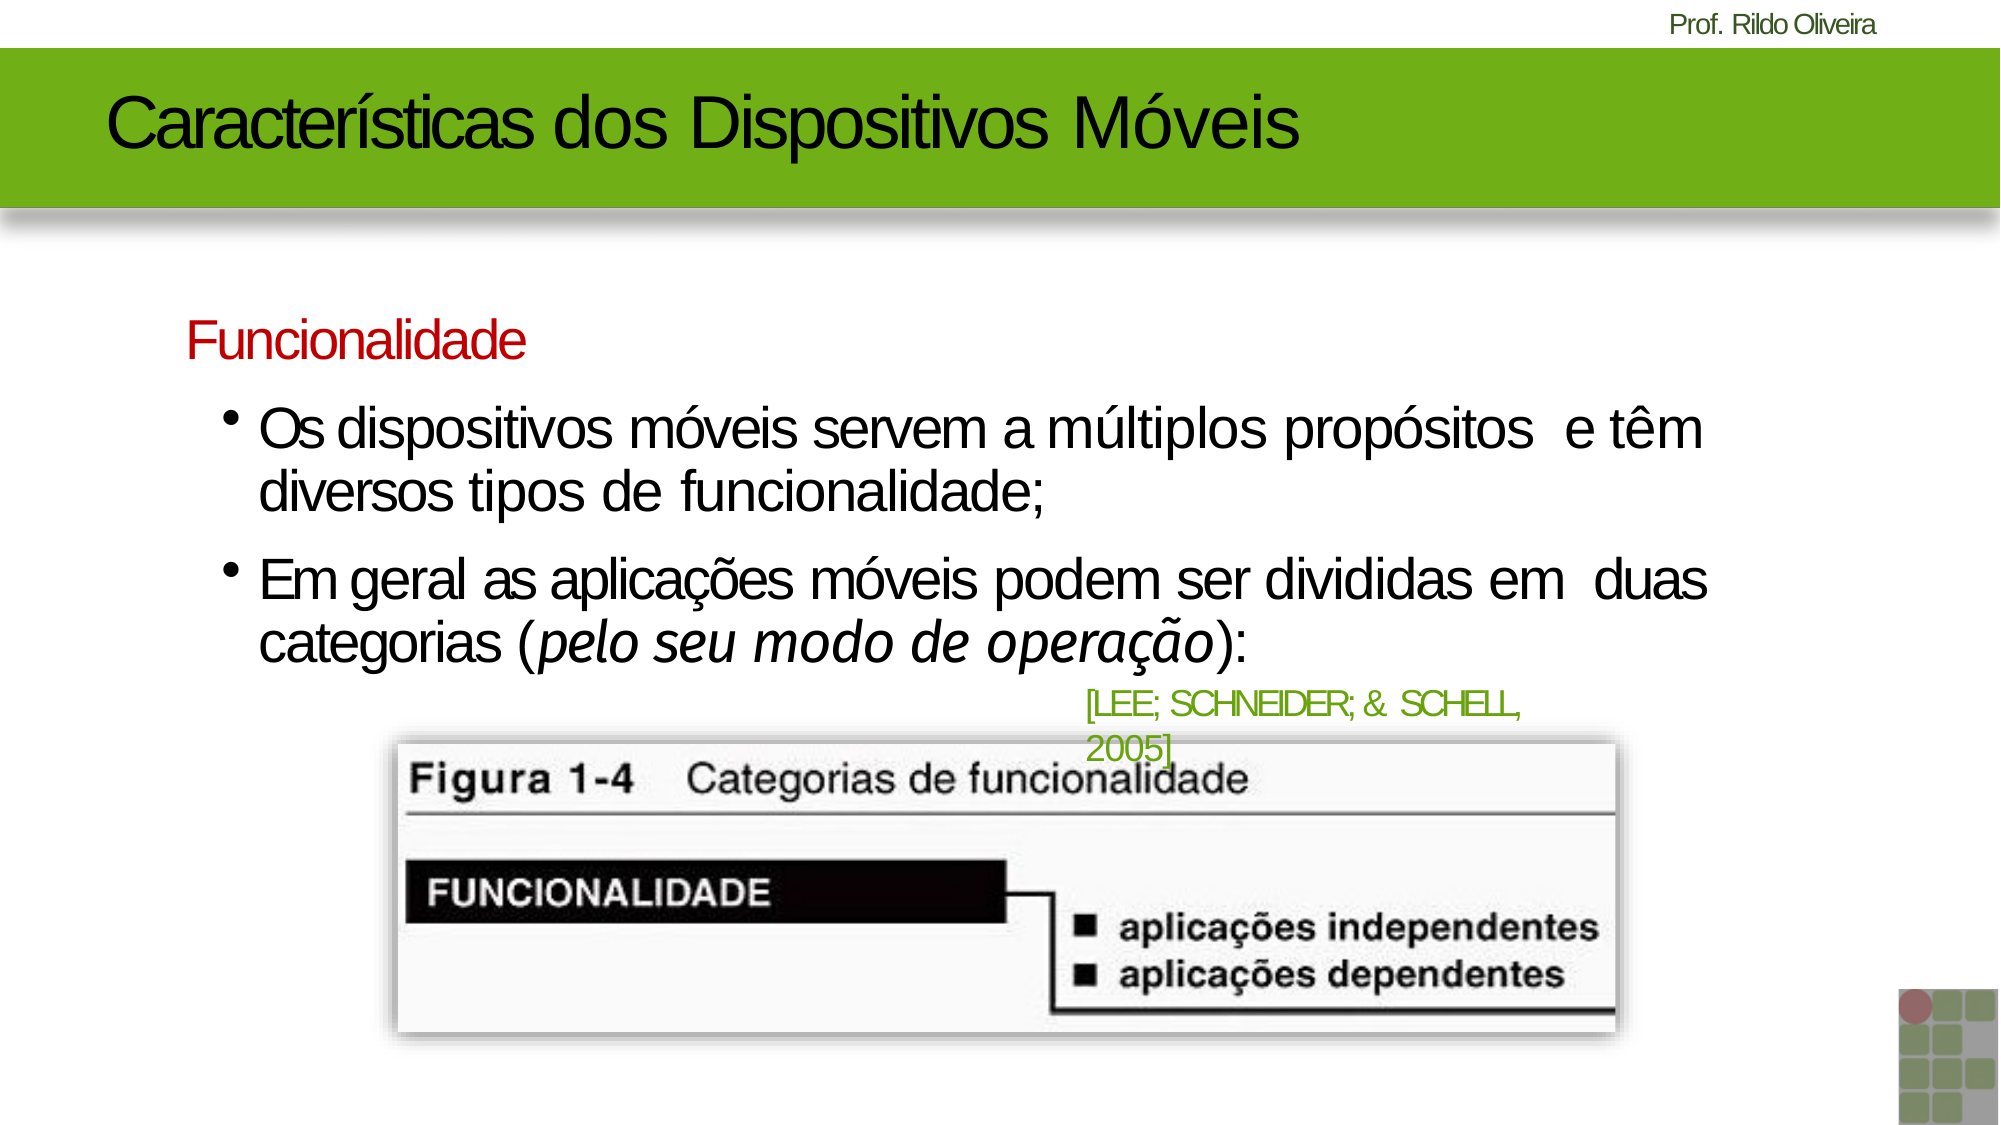

#
Características dos Dispositivos Móveis
Funcionalidade
Os dispositivos móveis servem a múltiplos propósitos  e têm diversos tipos de funcionalidade;
Em geral as aplicações móveis podem ser divididas em  duas categorias (pelo seu modo de operação):
[LEE; SCHNEIDER; & SCHELL, 2005]